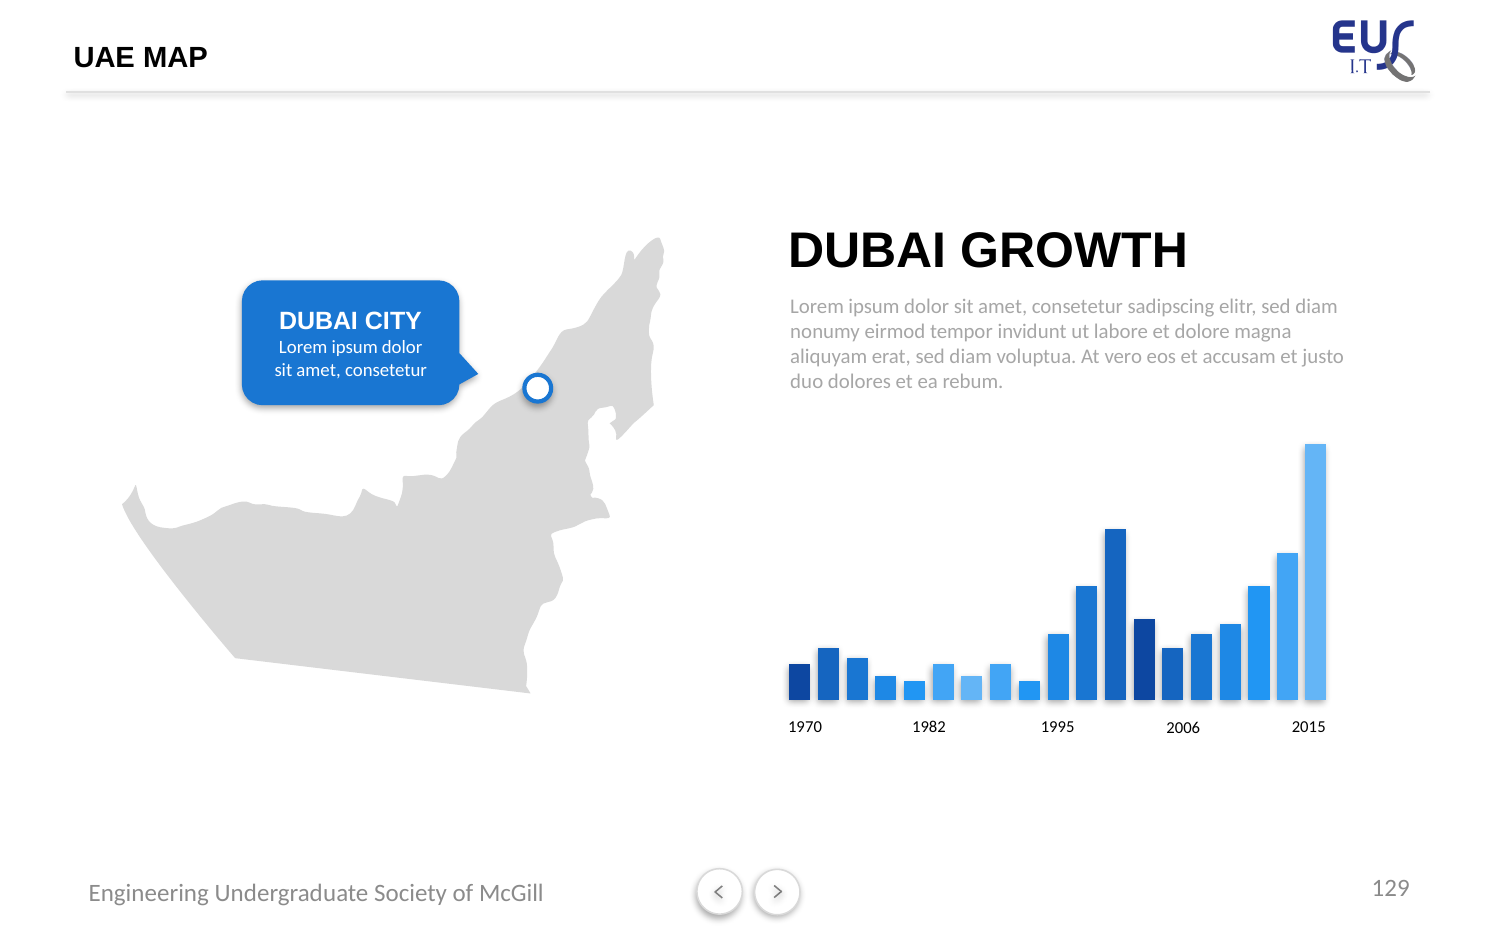

# UAE MAP
DUBAI GROWTH

Lorem ipsum dolor sit amet, consetetur sadipscing elitr, sed diam nonumy eirmod tempor invidunt ut labore et dolore magna aliquyam erat, sed diam voluptua. At vero eos et accusam et justo duo dolores et ea rebum.
DUBAI CITY
Lorem ipsum dolor sit amet, consetetur

1982
2015
1970
1995
2006
129